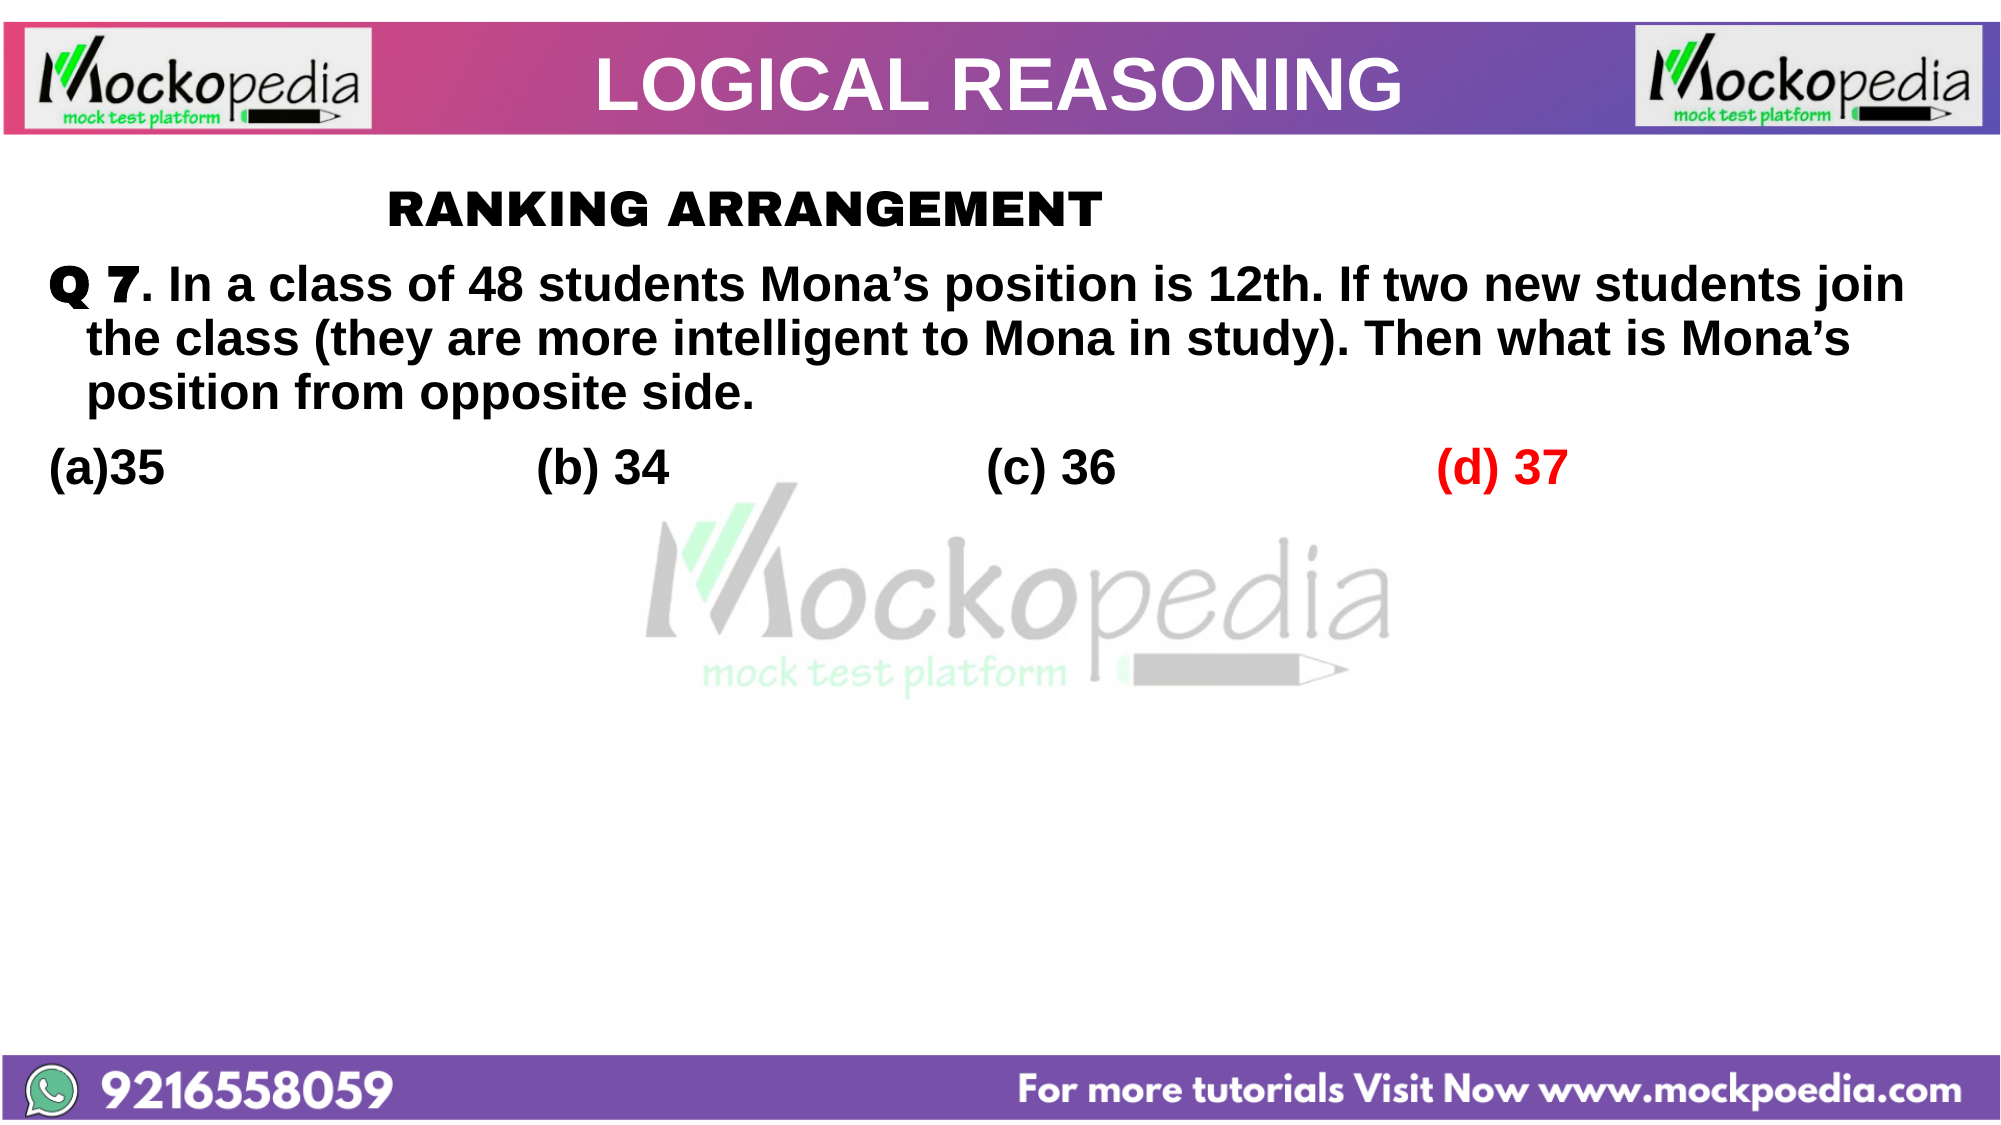

# LOGICAL REASONING
			RANKING ARRANGEMENT
Q 7. In a class of 48 students Mona’s position is 12th. If two new students join the class (they are more intelligent to Mona in study). Then what is Mona’s position from opposite side.
(a)35 			(b) 34 			(c) 36 			(d) 37